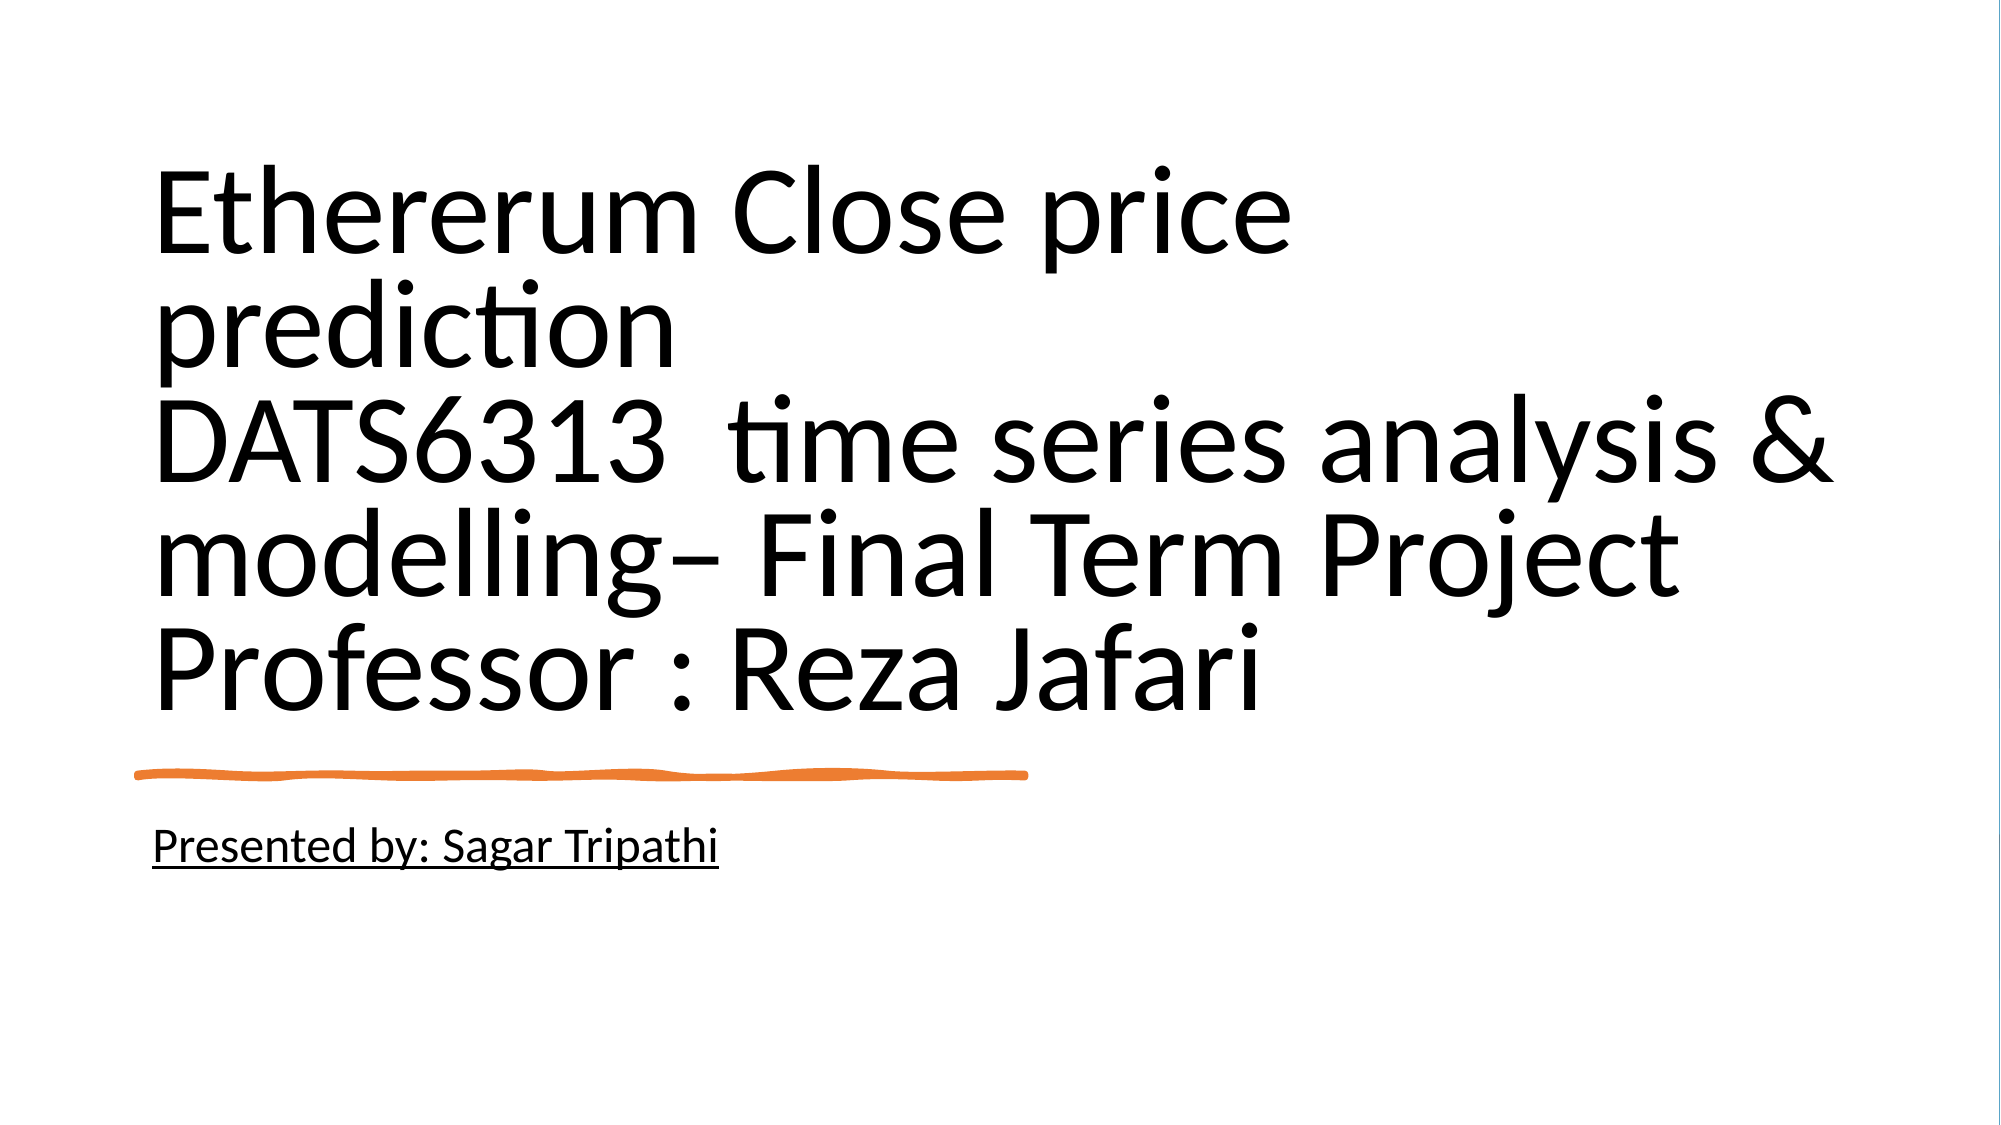

# Ethererum Close price prediction DATS6313  time series analysis & modelling– Final Term Project Professor : Reza Jafari

Presented by: Sagar Tripathi